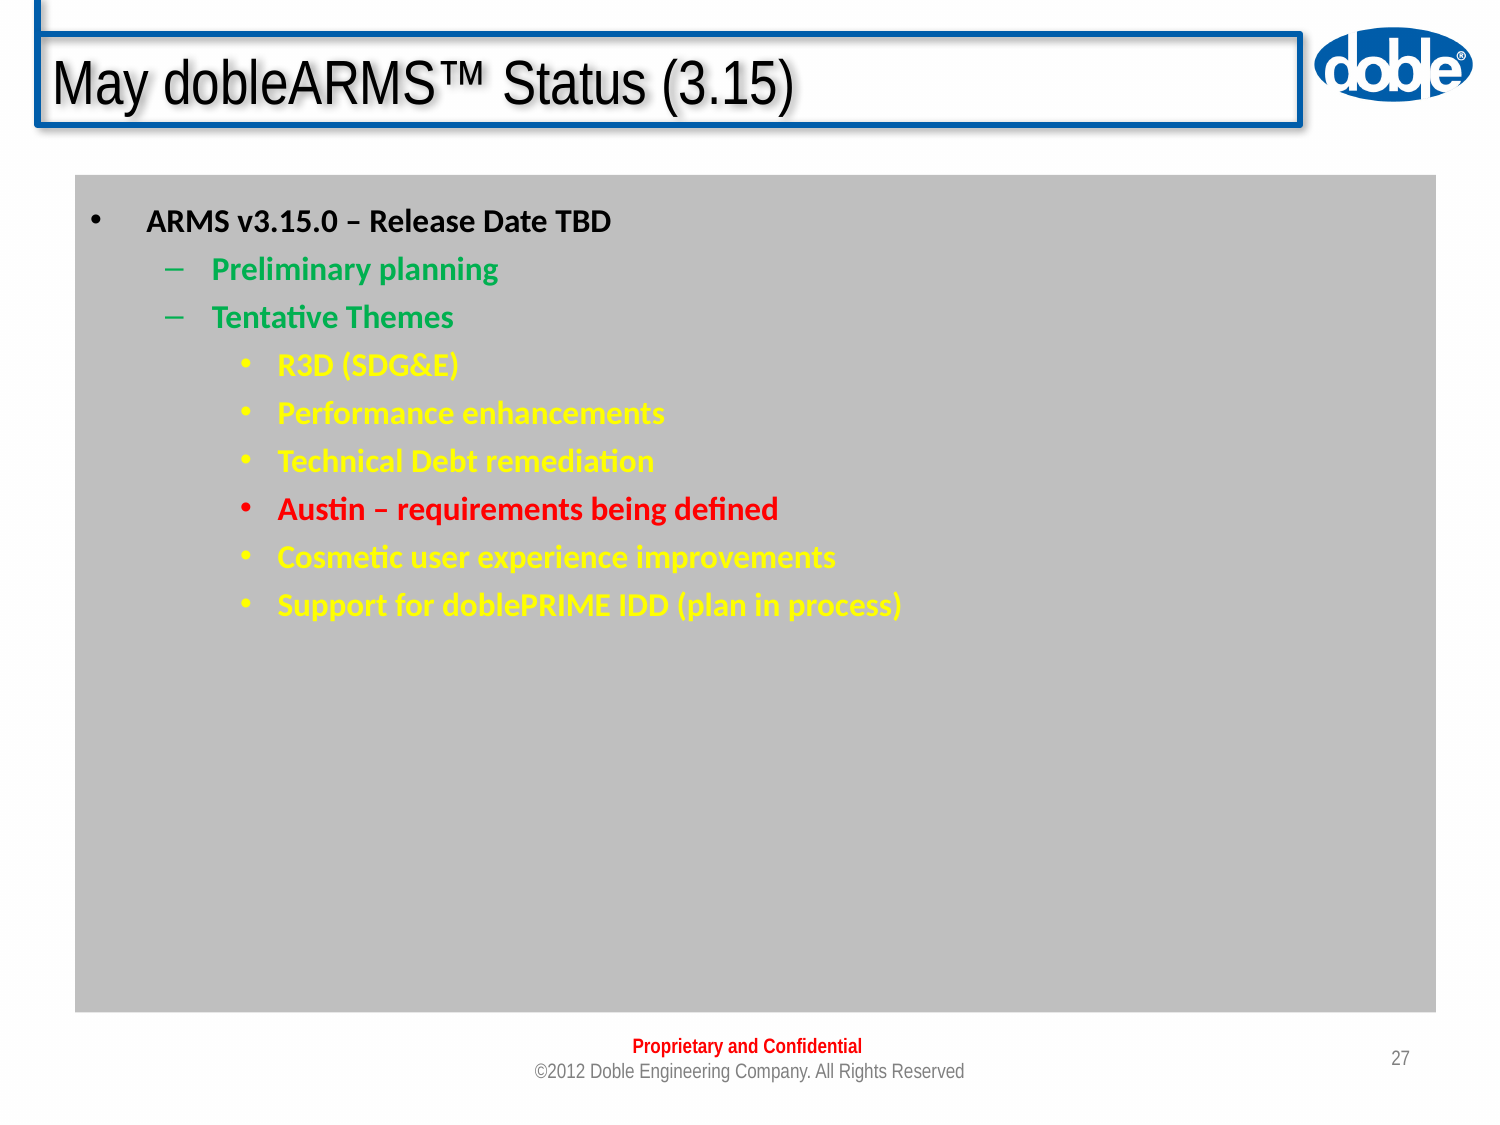

# May dobleARMS™ Status (3.15)

ARMS v3.15.0 – Release Date TBD
Preliminary planning
Tentative Themes
R3D (SDG&E)
Performance enhancements
Technical Debt remediation
Austin – requirements being defined
Cosmetic user experience improvements
Support for doblePRIME IDD (plan in process)